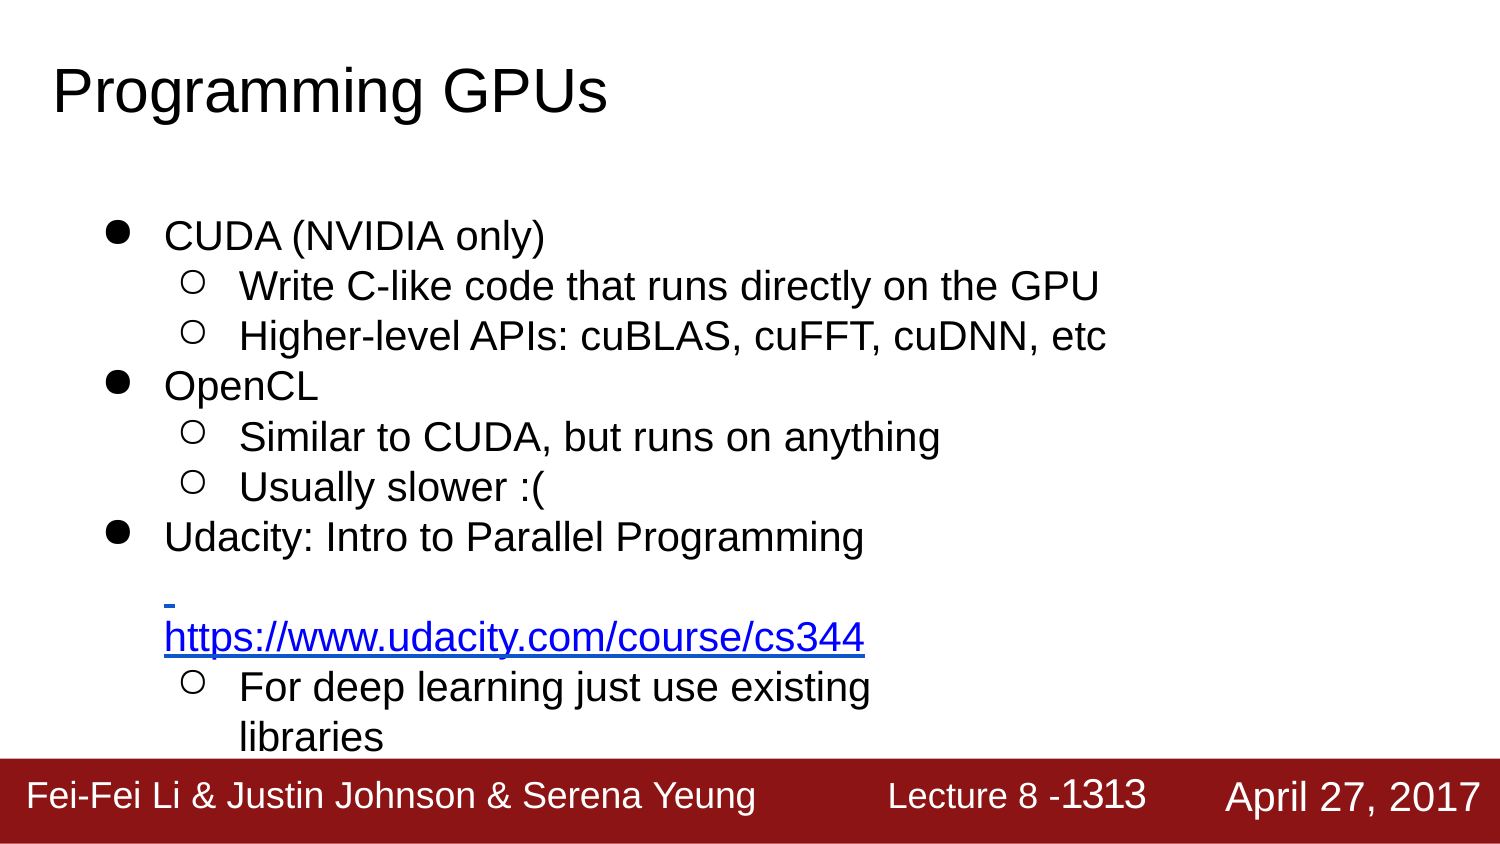

# Programming GPUs
CUDA (NVIDIA only)
Write C-like code that runs directly on the GPU
Higher-level APIs: cuBLAS, cuFFT, cuDNN, etc
OpenCL
Similar to CUDA, but runs on anything
Usually slower :(
Udacity: Intro to Parallel Programming  https://www.udacity.com/course/cs344
For deep learning just use existing libraries
Lecture 8 -1313
April 27, 2017
Fei-Fei Li & Justin Johnson & Serena Yeung